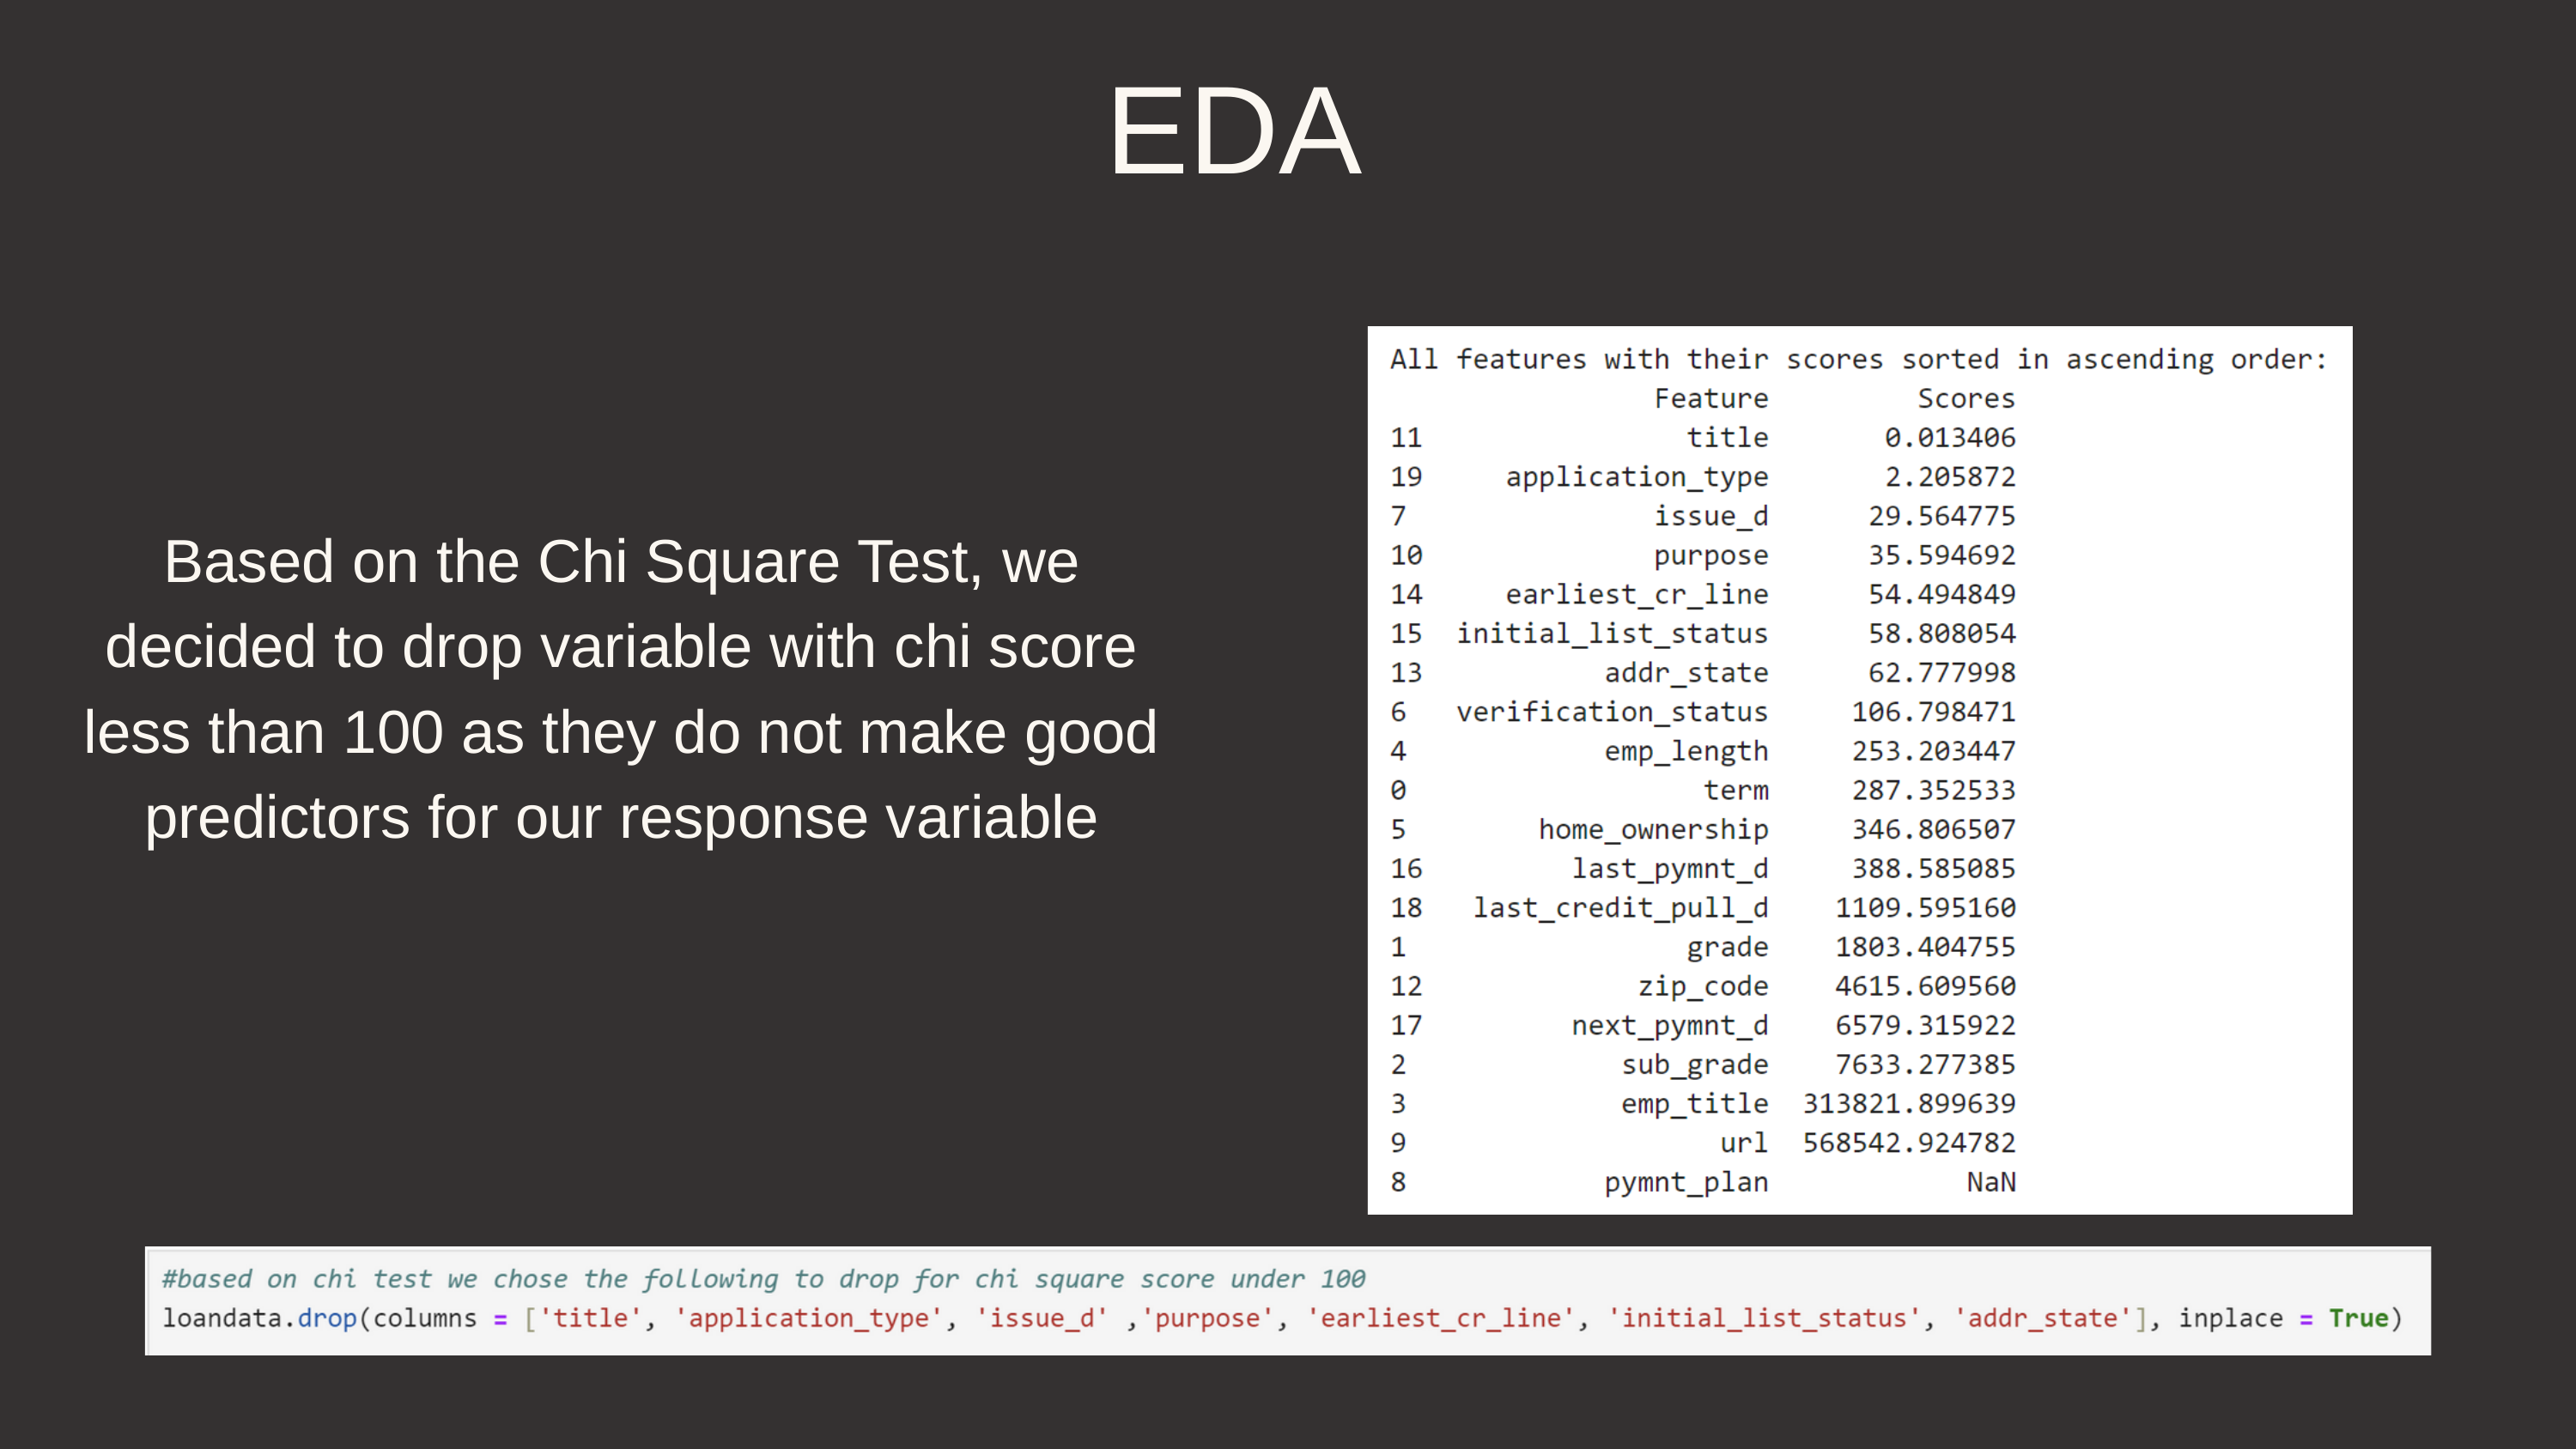

EDA

Based on the Chi Square Test, we decided to drop variable with chi score less than 100 as they do not make good predictors for our response variable